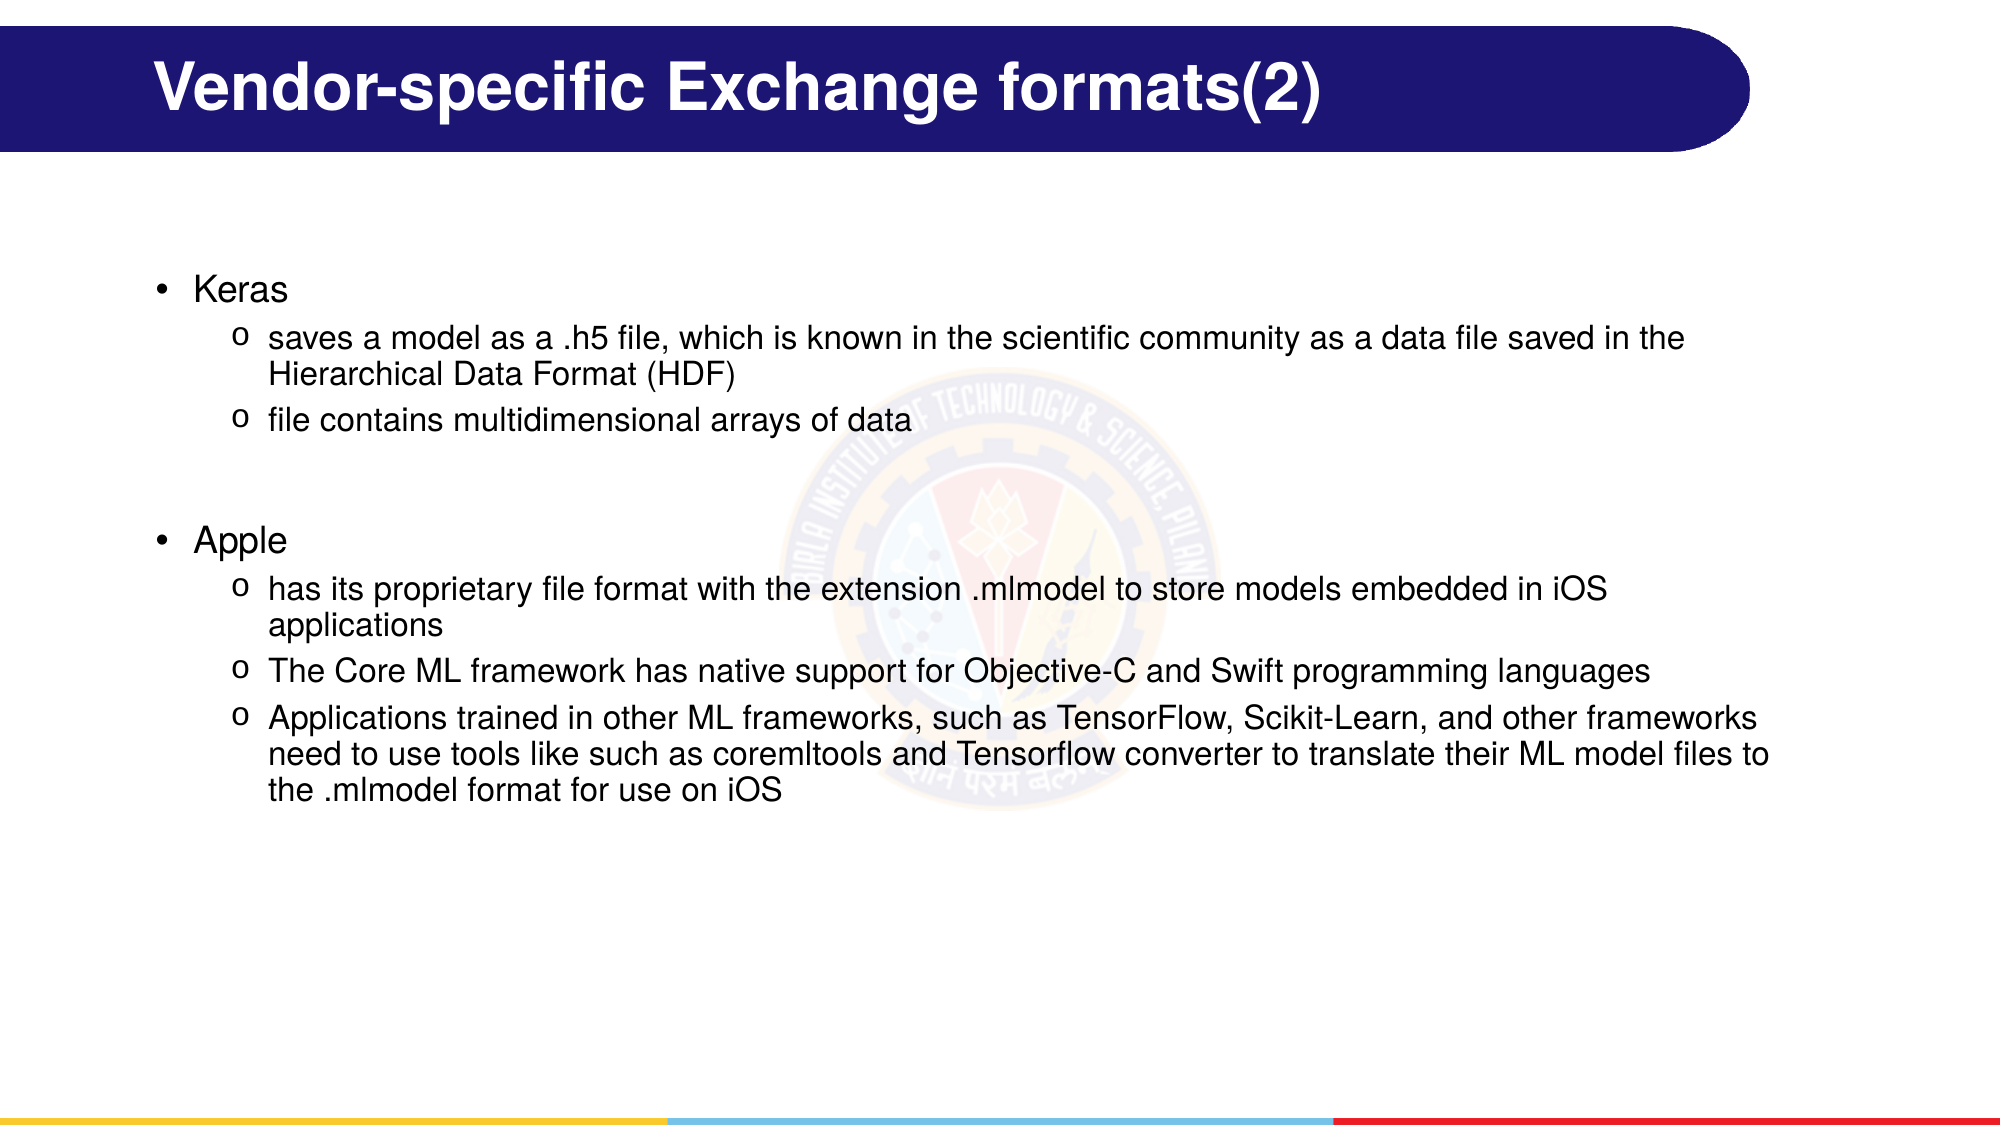

# Vendor-specific Exchange formats(2)

Keras
saves a model as a .h5 file, which is known in the scientific community as a data file saved in the Hierarchical Data Format (HDF)
file contains multidimensional arrays of data

Apple
has its proprietary file format with the extension .mlmodel to store models embedded in iOS applications
The Core ML framework has native support for Objective-C and Swift programming languages
Applications trained in other ML frameworks, such as TensorFlow, Scikit-Learn, and other frameworks need to use tools like such as coremltools and Tensorflow converter to translate their ML model files to the .mlmodel format for use on iOS